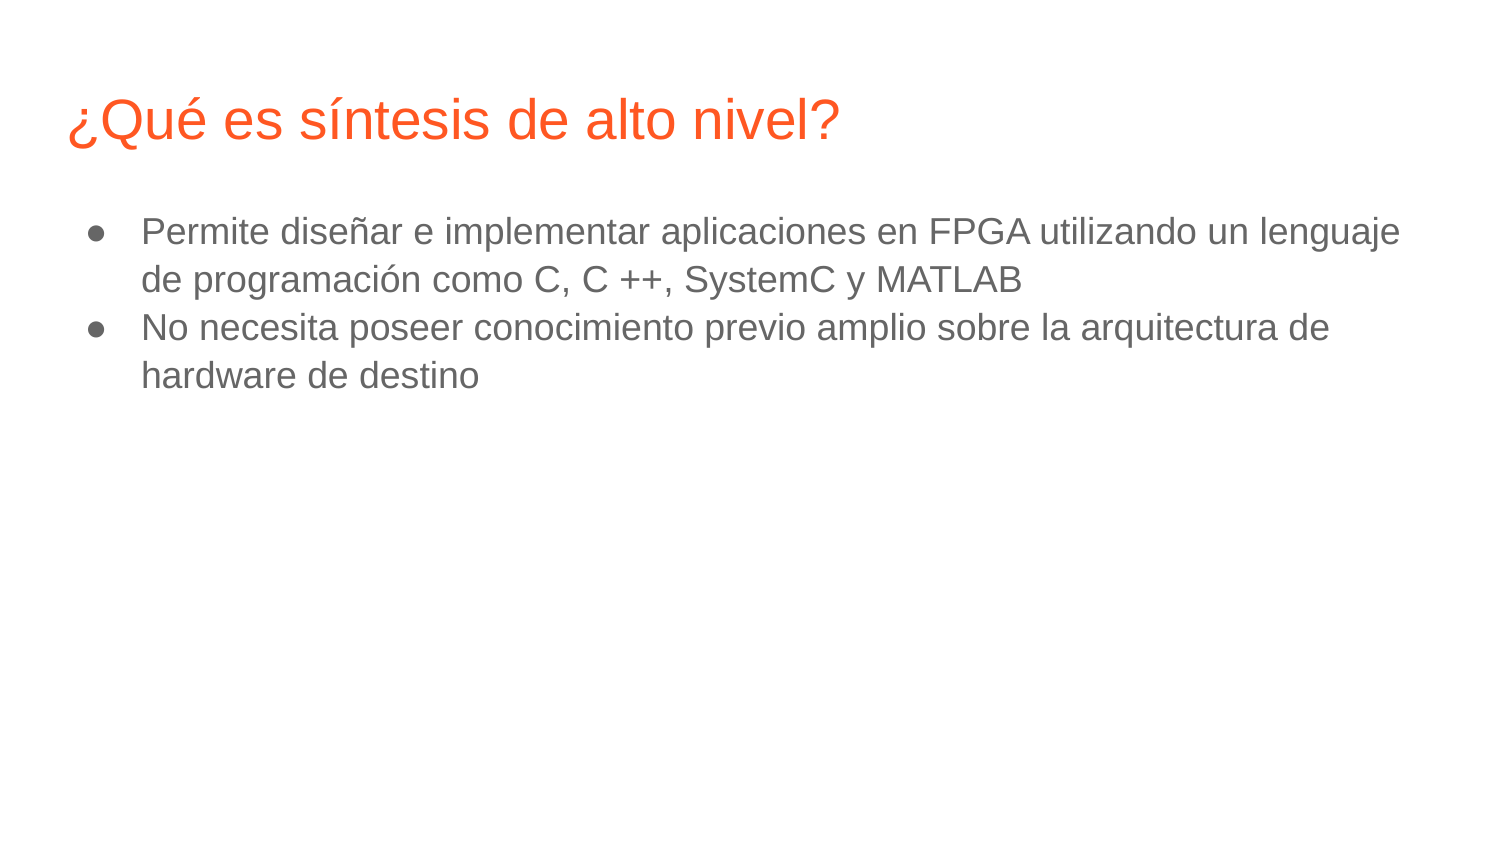

# ¿Qué es síntesis de alto nivel?
Permite diseñar e implementar aplicaciones en FPGA utilizando un lenguaje de programación como C, C ++, SystemC y MATLAB
No necesita poseer conocimiento previo amplio sobre la arquitectura de hardware de destino